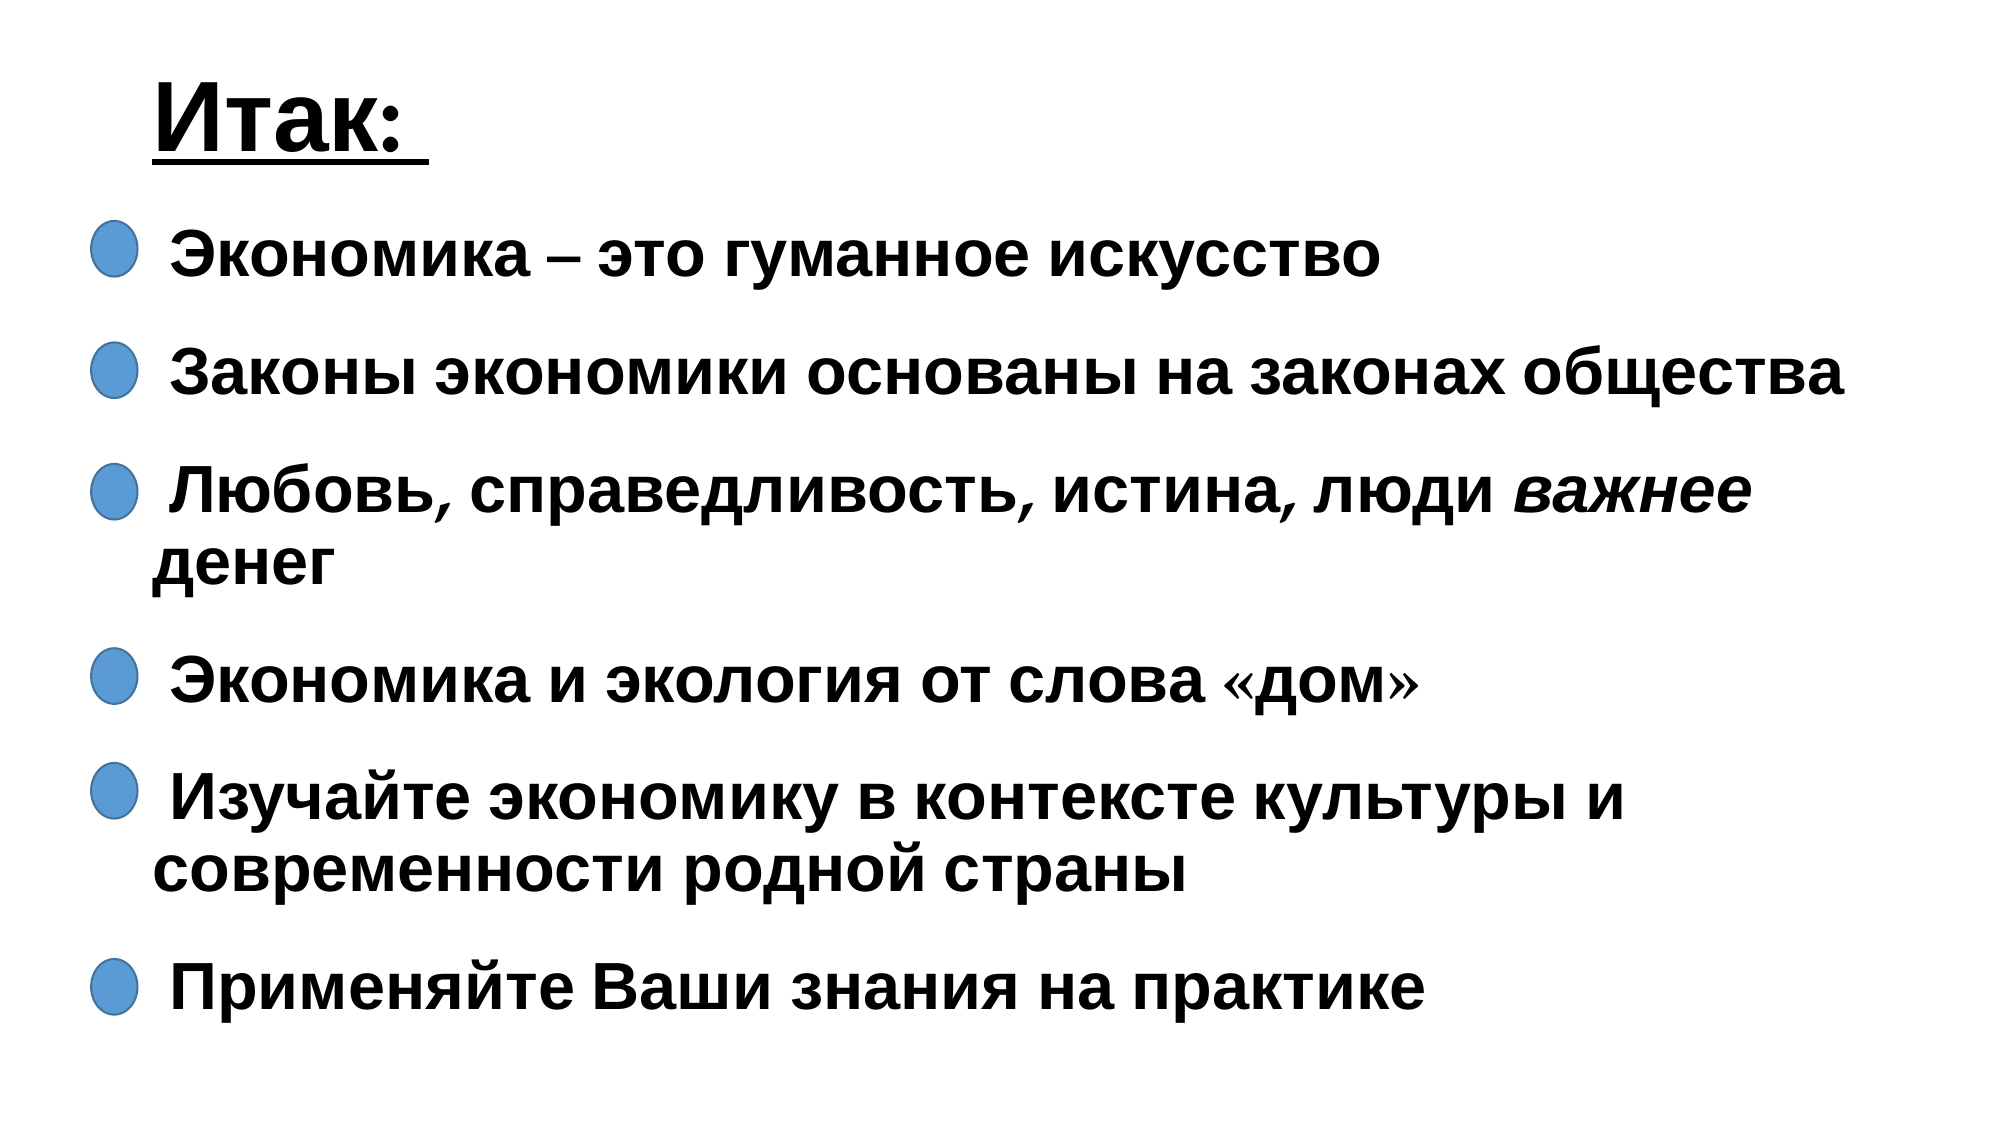

Итак:
 Экономика – это гуманное искусство
 Законы экономики основаны на законах общества
 Любовь, справедливость, истина, люди важнее денег
 Экономика и экология от слова «дом»
 Изучайте экономику в контексте культуры и современности родной страны
 Применяйте Ваши знания на практике